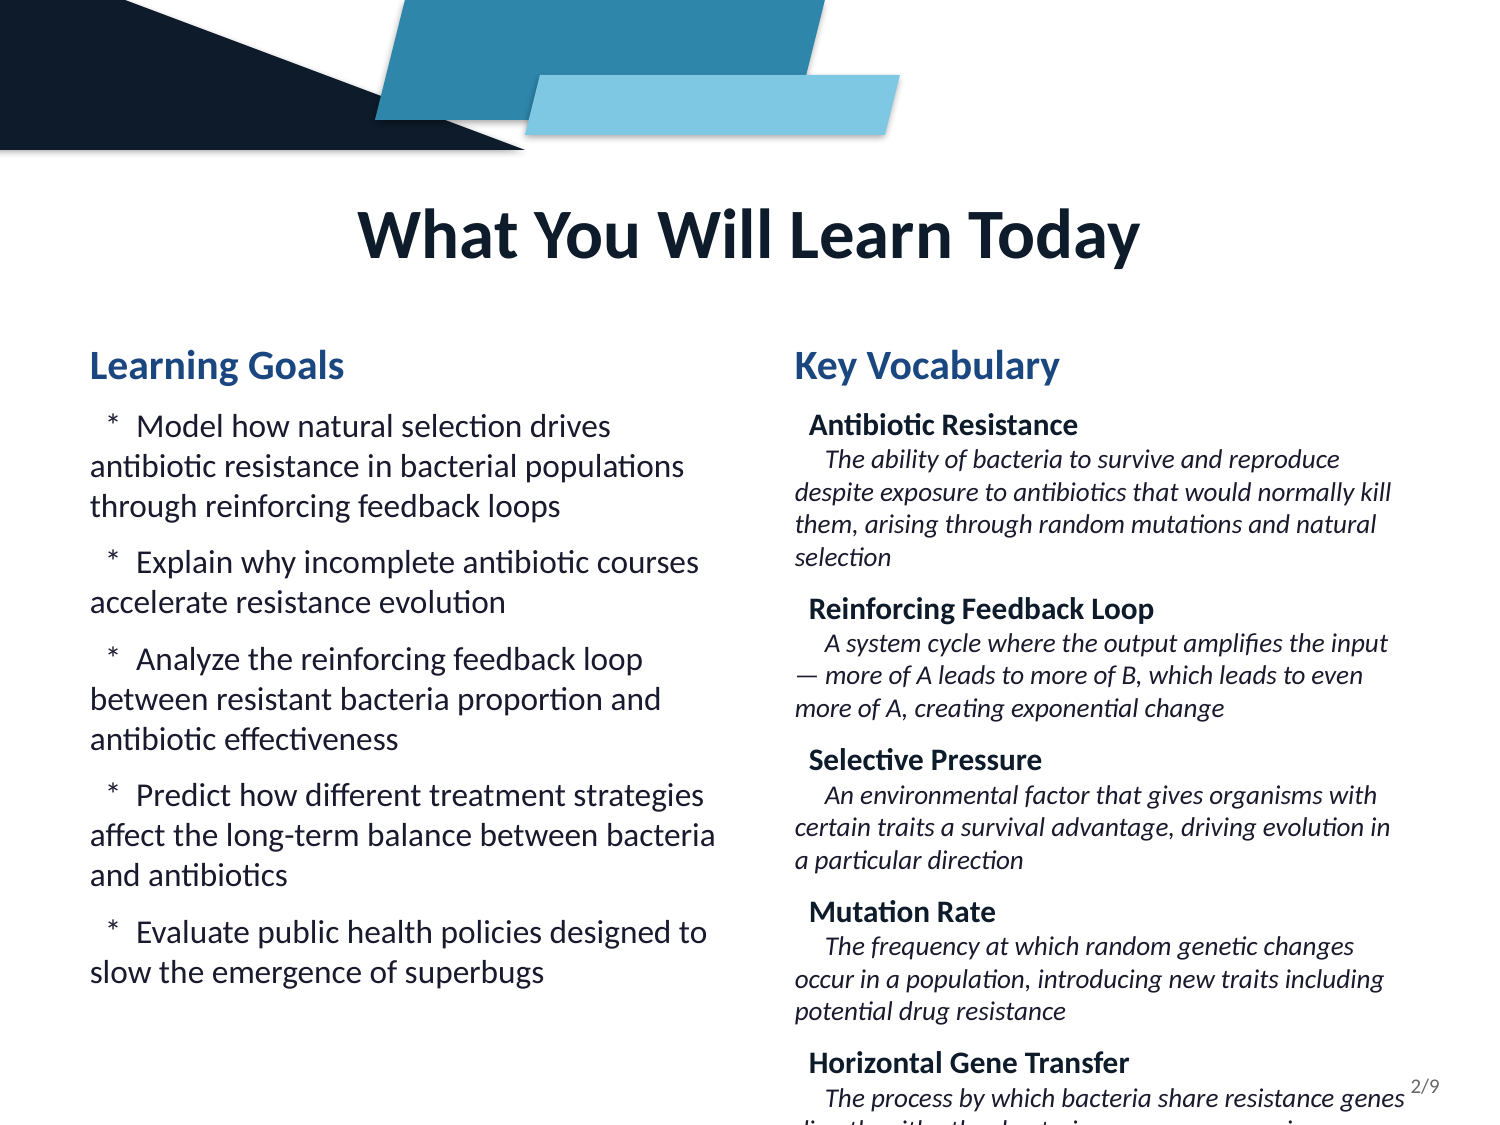

What You Will Learn Today
Learning Goals
  *  Model how natural selection drives antibiotic resistance in bacterial populations through reinforcing feedback loops
  *  Explain why incomplete antibiotic courses accelerate resistance evolution
  *  Analyze the reinforcing feedback loop between resistant bacteria proportion and antibiotic effectiveness
  *  Predict how different treatment strategies affect the long-term balance between bacteria and antibiotics
  *  Evaluate public health policies designed to slow the emergence of superbugs
Key Vocabulary
  Antibiotic Resistance
     The ability of bacteria to survive and reproduce despite exposure to antibiotics that would normally kill them, arising through random mutations and natural selection
  Reinforcing Feedback Loop
     A system cycle where the output amplifies the input — more of A leads to more of B, which leads to even more of A, creating exponential change
  Selective Pressure
     An environmental factor that gives organisms with certain traits a survival advantage, driving evolution in a particular direction
  Mutation Rate
     The frequency at which random genetic changes occur in a population, introducing new traits including potential drug resistance
  Horizontal Gene Transfer
     The process by which bacteria share resistance genes directly with other bacteria, even across species, accelerating resistance spread
  Minimum Inhibitory Concentration
     The lowest concentration of an antibiotic that prevents visible growth of a bacteria — the threshold between effective and ineffective treatment
2/9